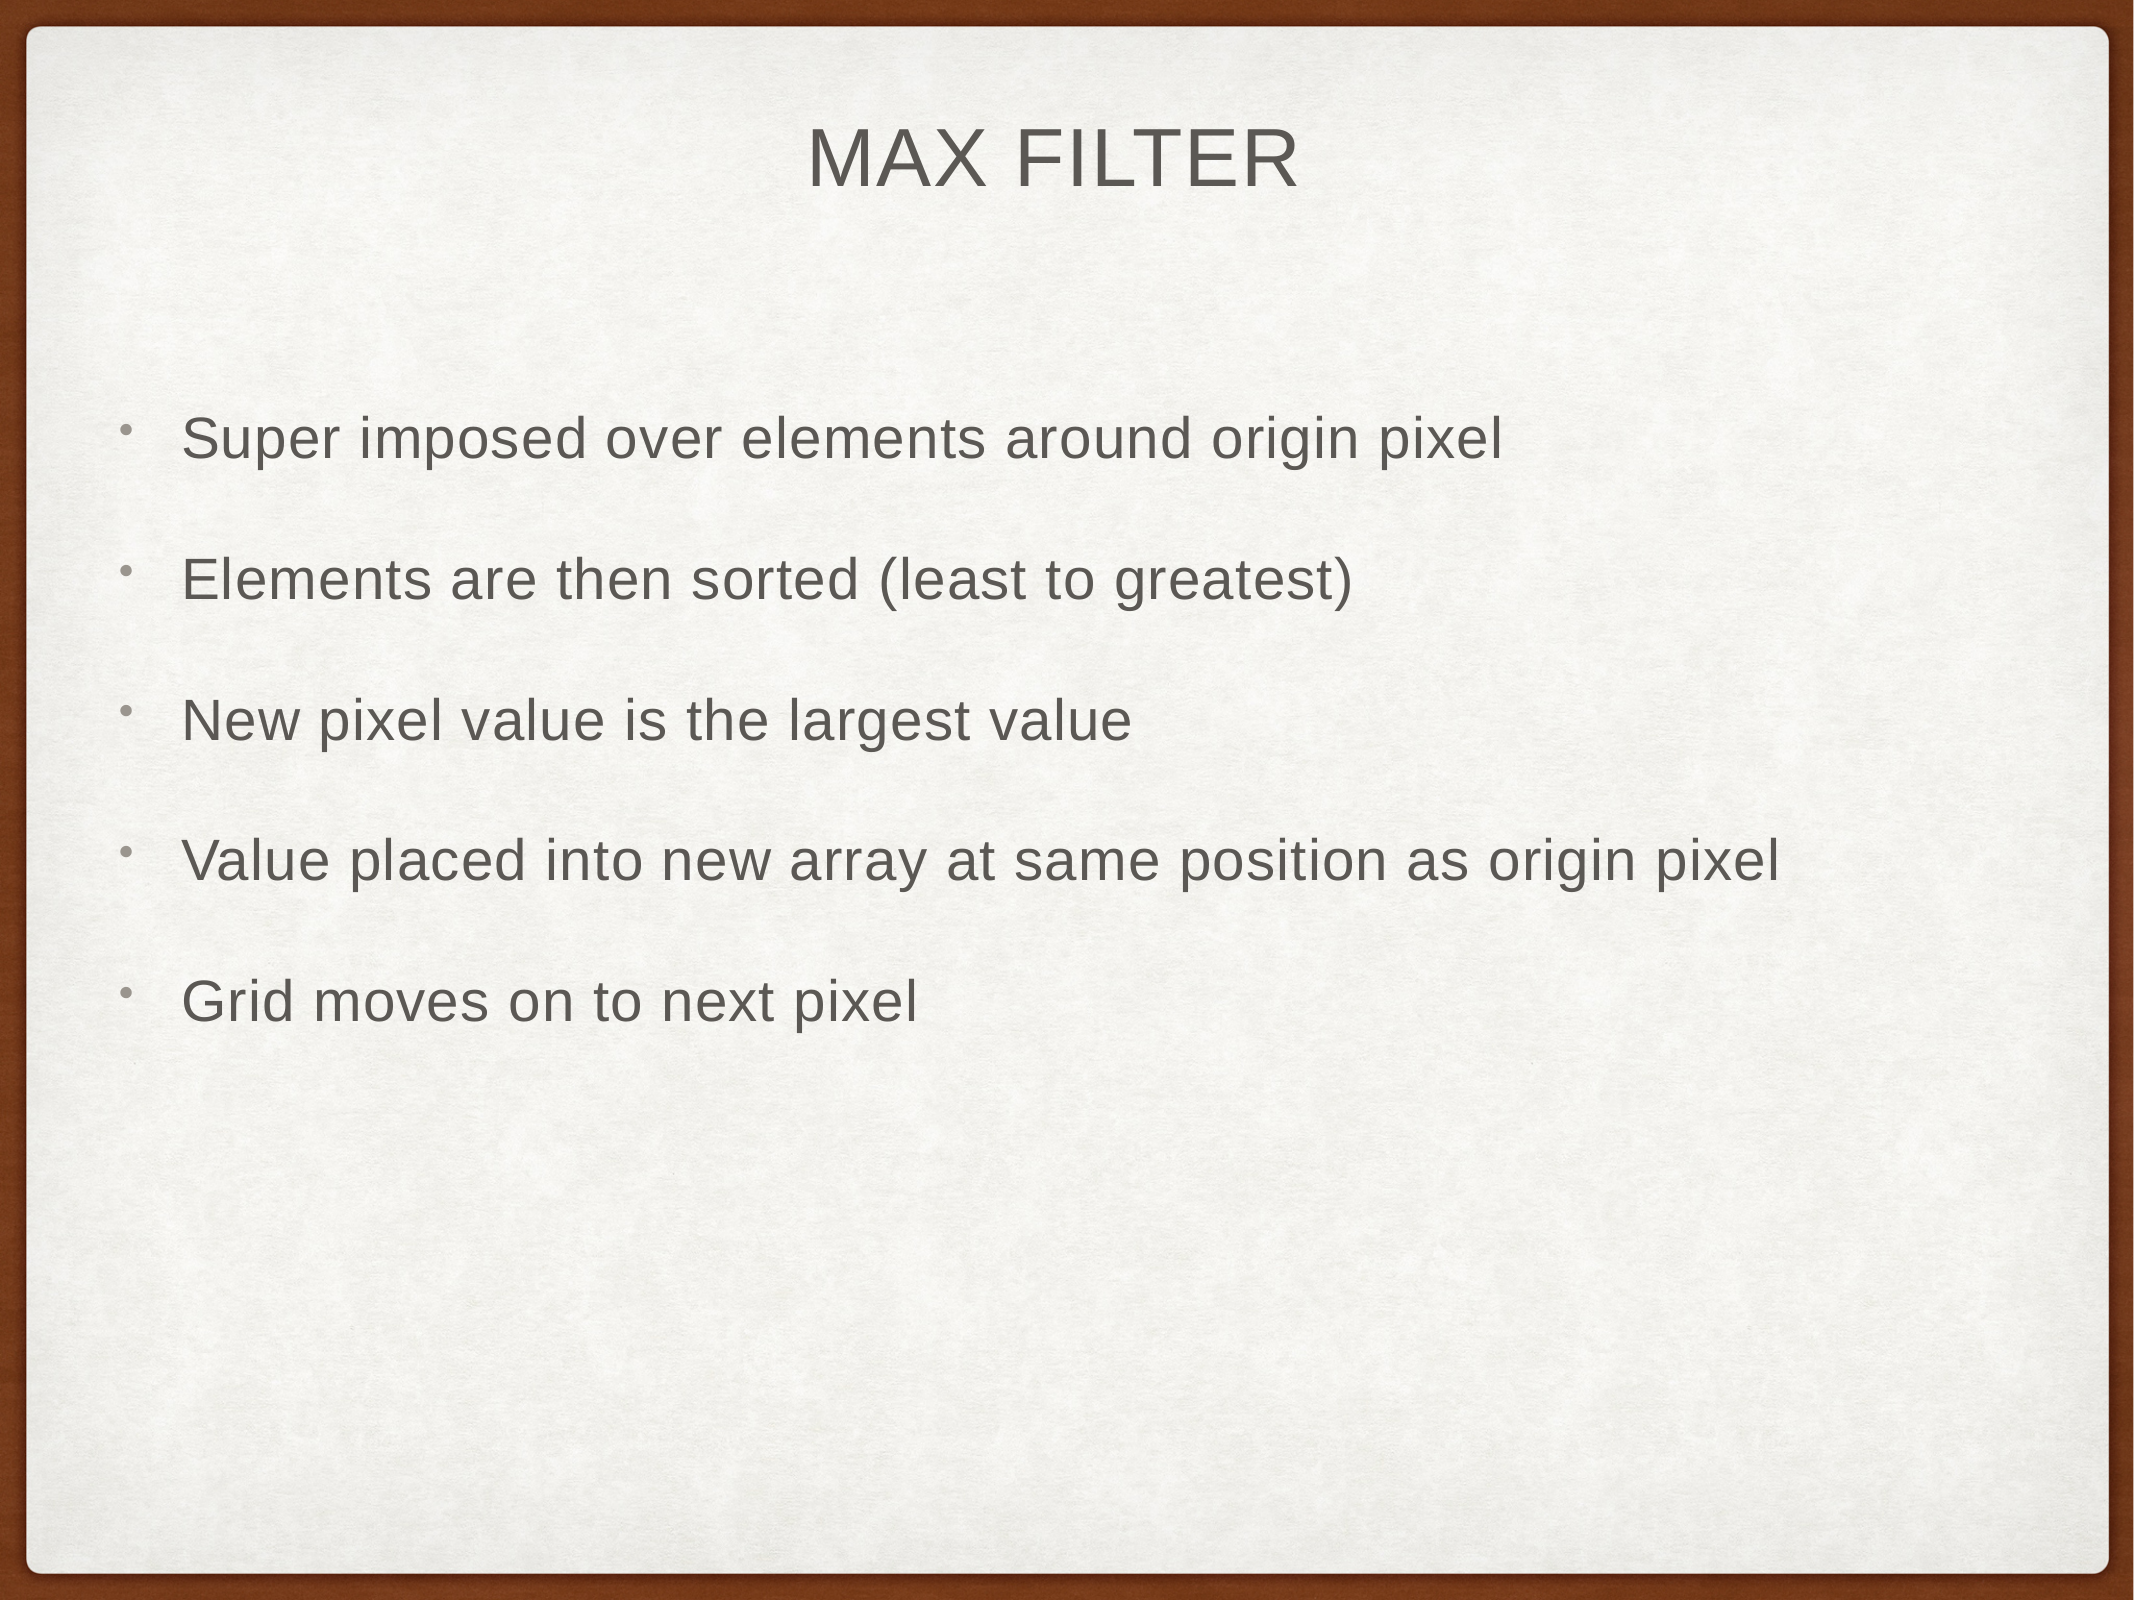

# Max filter
Super imposed over elements around origin pixel
Elements are then sorted (least to greatest)
New pixel value is the largest value
Value placed into new array at same position as origin pixel
Grid moves on to next pixel